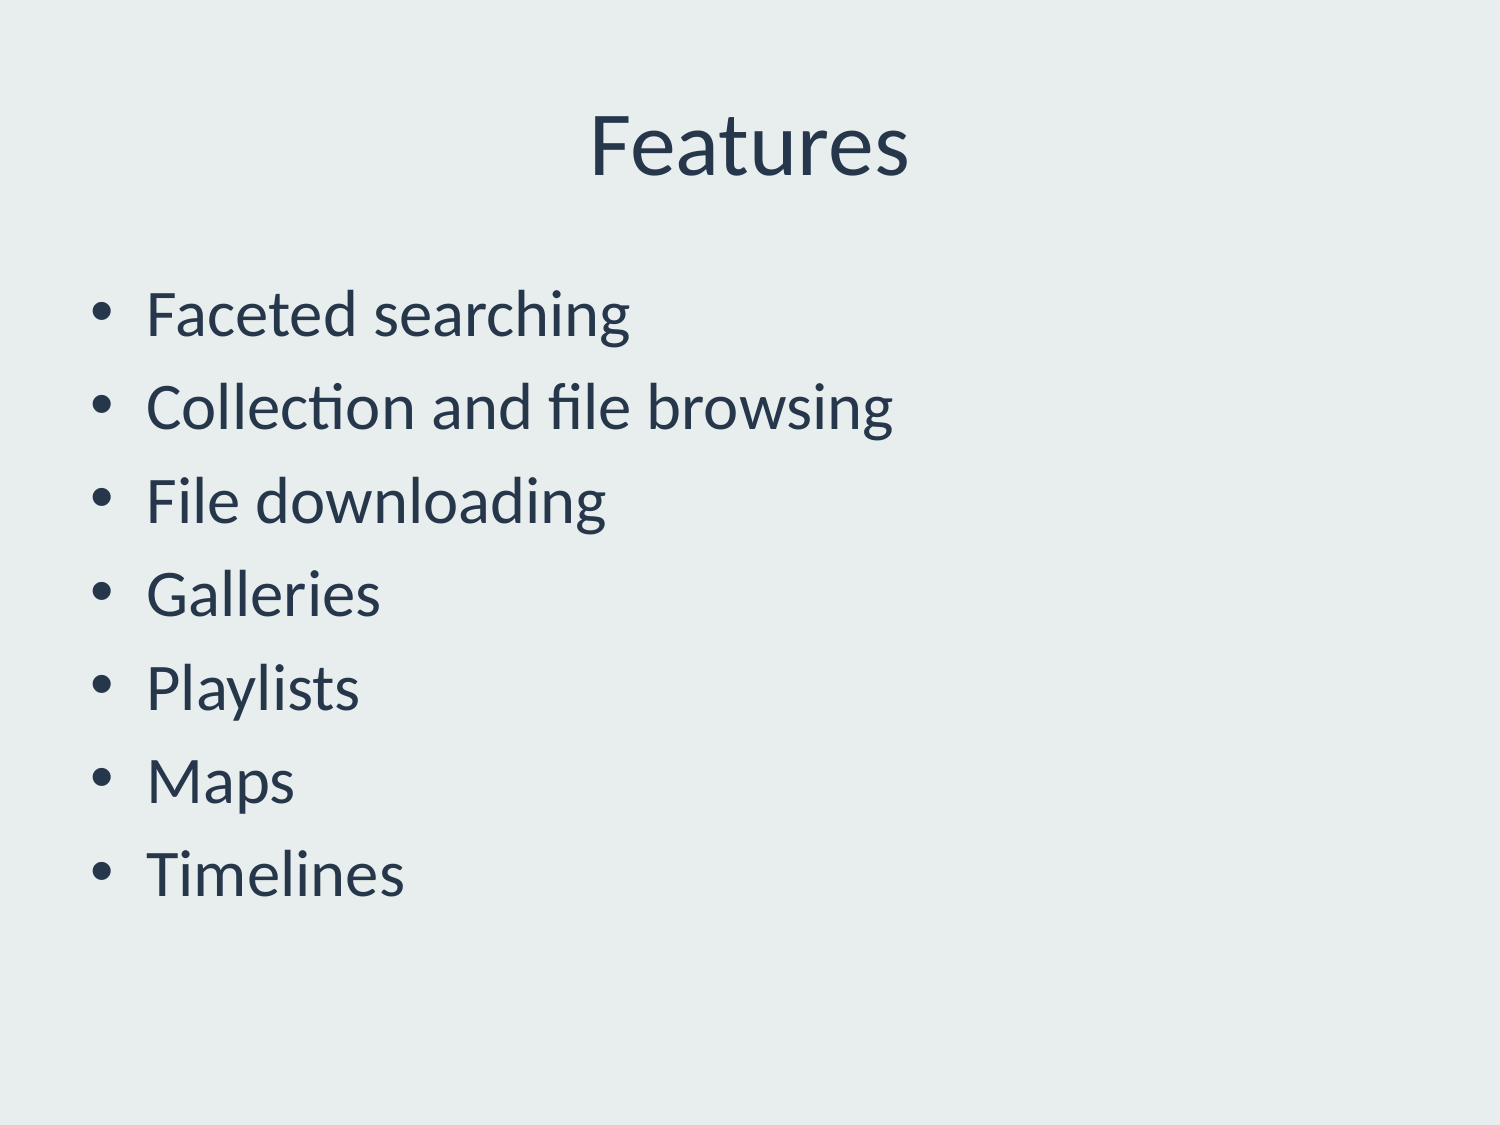

# Features
Faceted searching
Collection and file browsing
File downloading
Galleries
Playlists
Maps
Timelines